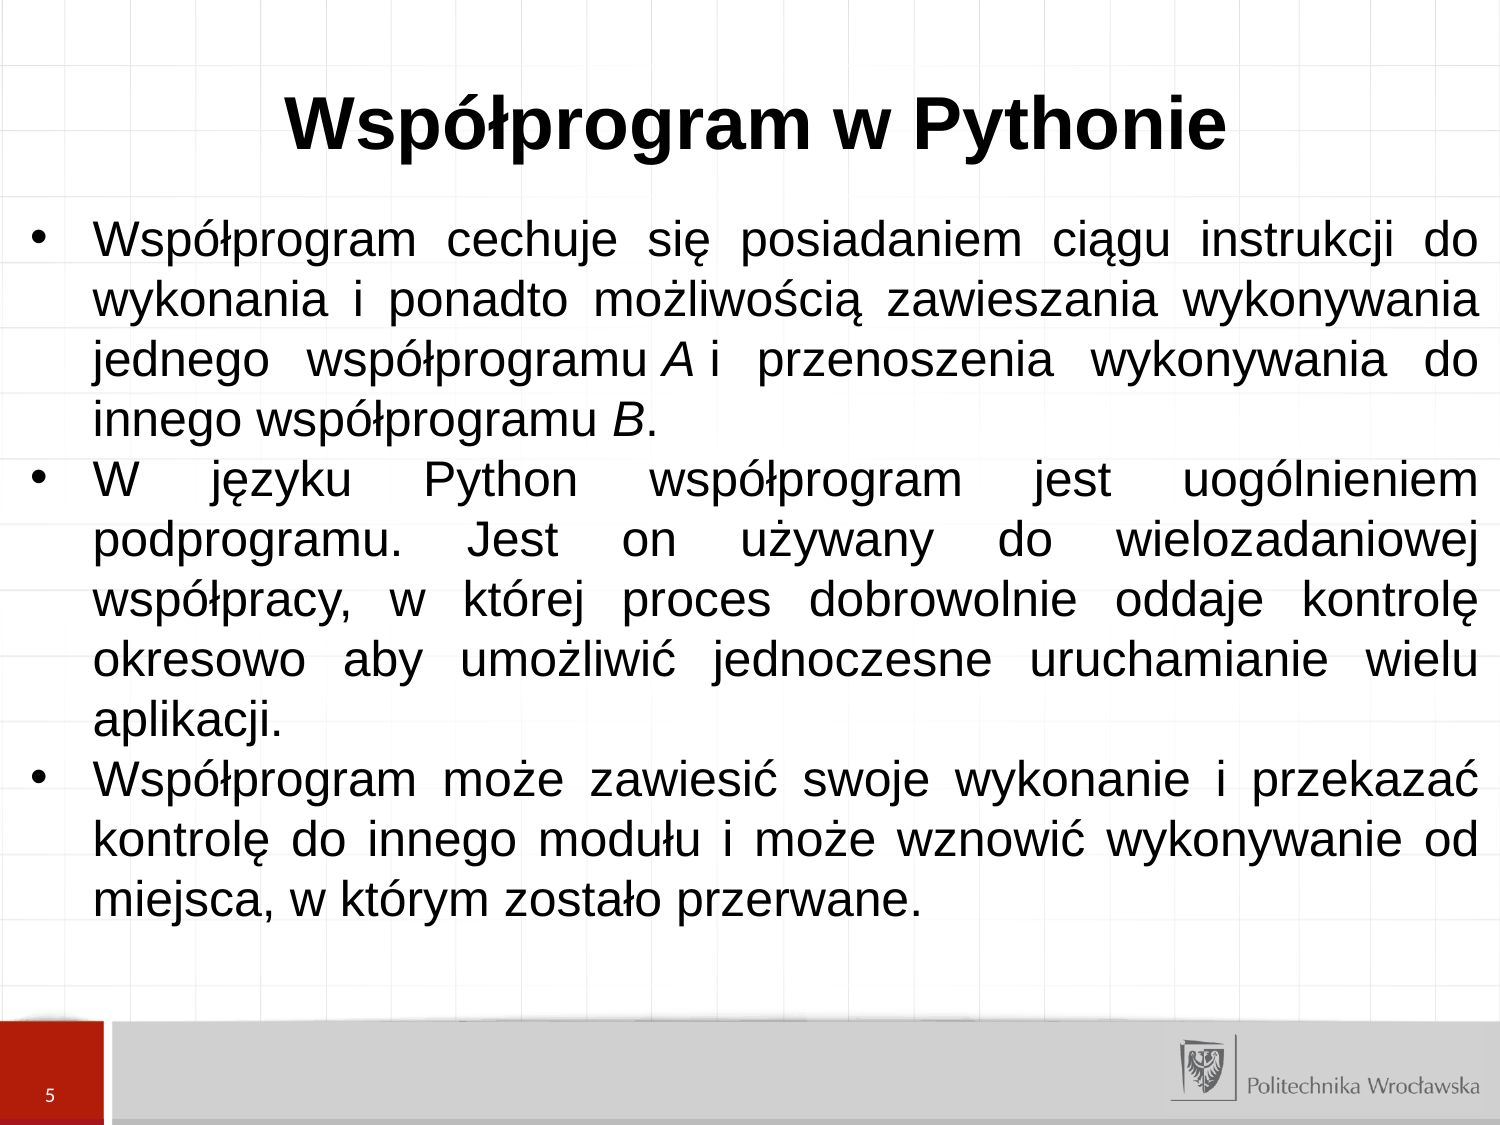

Współprogram w Pythonie
Współprogram cechuje się posiadaniem ciągu instrukcji do wykonania i ponadto możliwością zawieszania wykonywania jednego współprogramu A i przenoszenia wykonywania do innego współprogramu B.
W języku Python współprogram jest uogólnieniem podprogramu. Jest on używany do wielozadaniowej współpracy, w której proces dobrowolnie oddaje kontrolę okresowo aby umożliwić jednoczesne uruchamianie wielu aplikacji.
Współprogram może zawiesić swoje wykonanie i przekazać kontrolę do innego modułu i może wznowić wykonywanie od miejsca, w którym zostało przerwane.